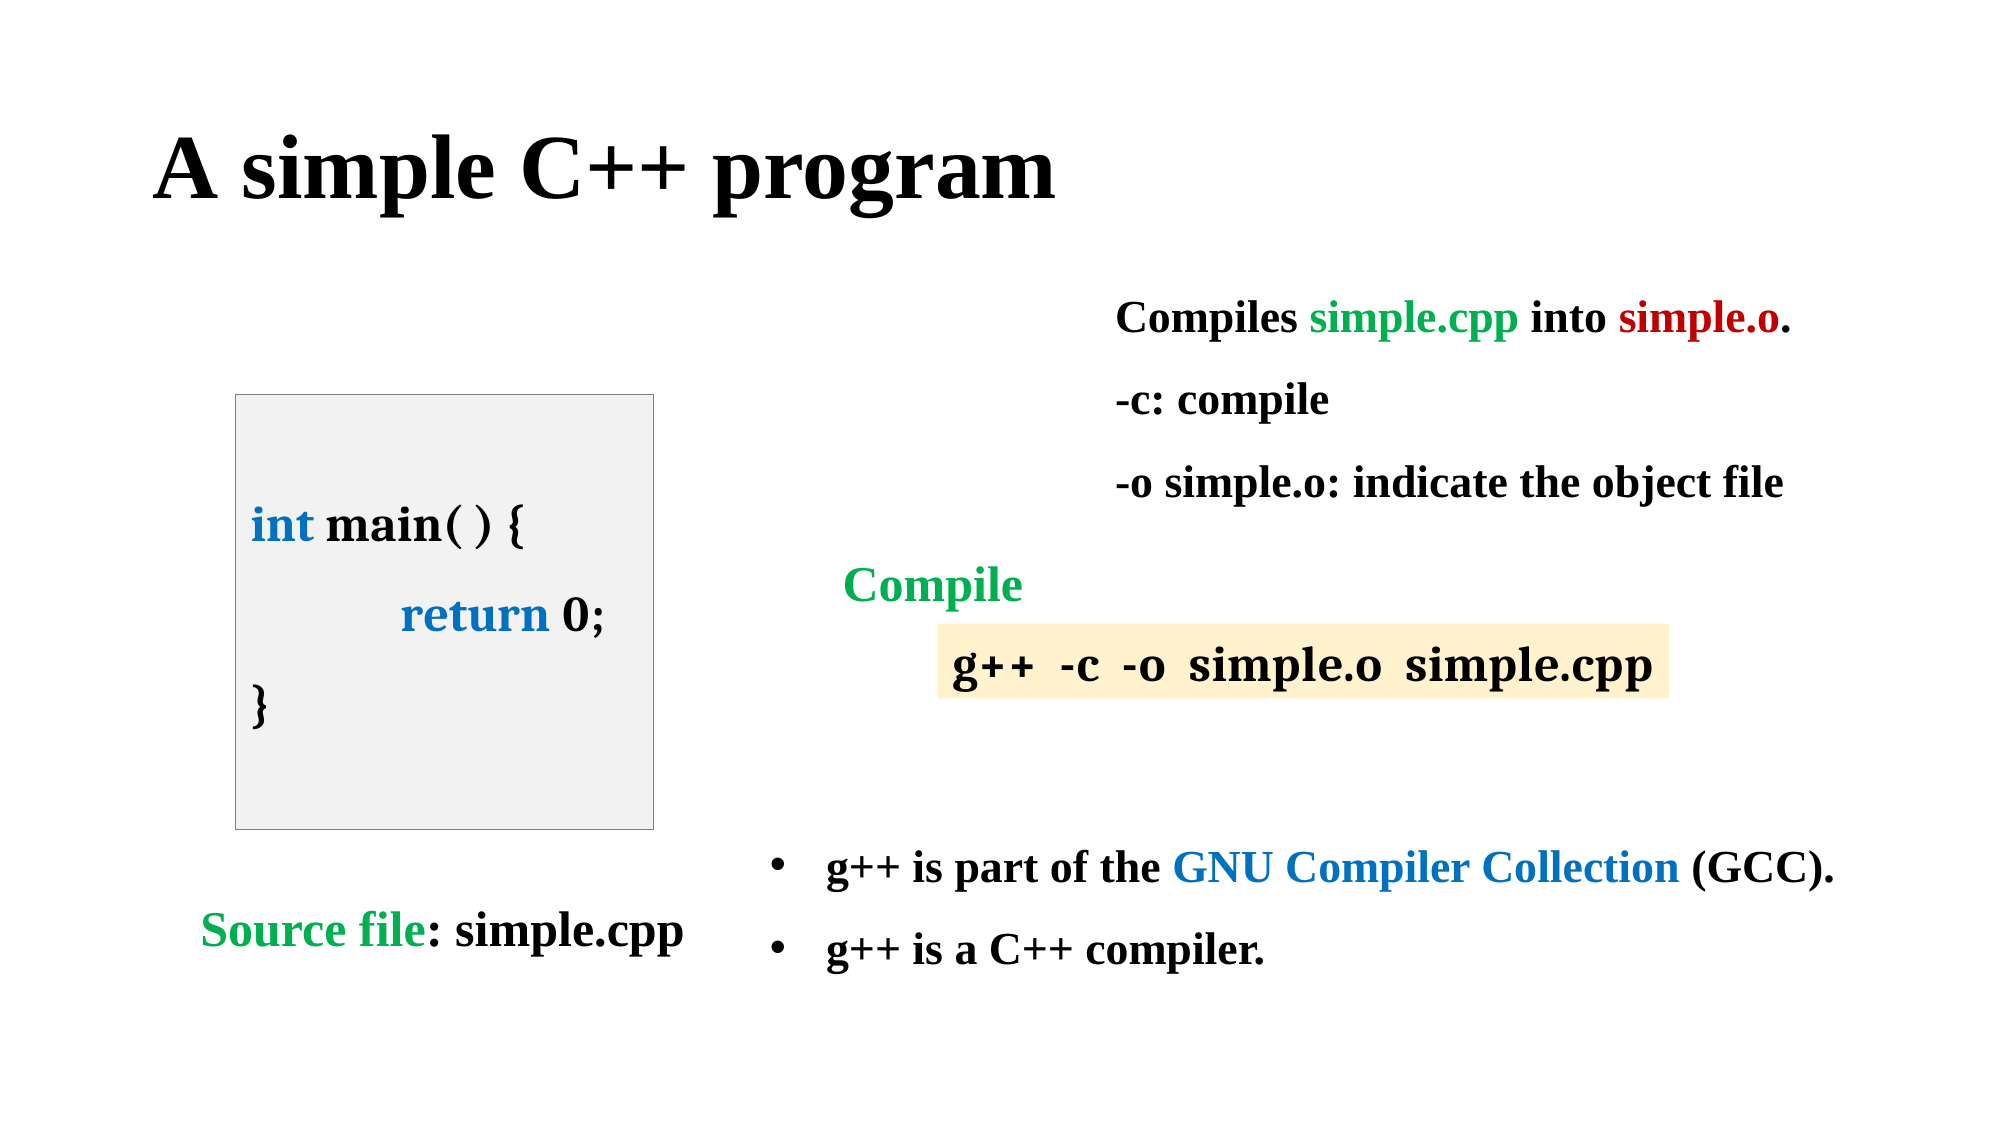

# A simple C++ program
Compiles simple.cpp into simple.o.
-c: compile
-o simple.o: indicate the object file

int main( ) {
	return 0;
}

Compile
g++  -c  -o  simple.o  simple.cpp
g++ is part of the GNU Compiler Collection (GCC).
g++ is a C++ compiler.
Source file: simple.cpp